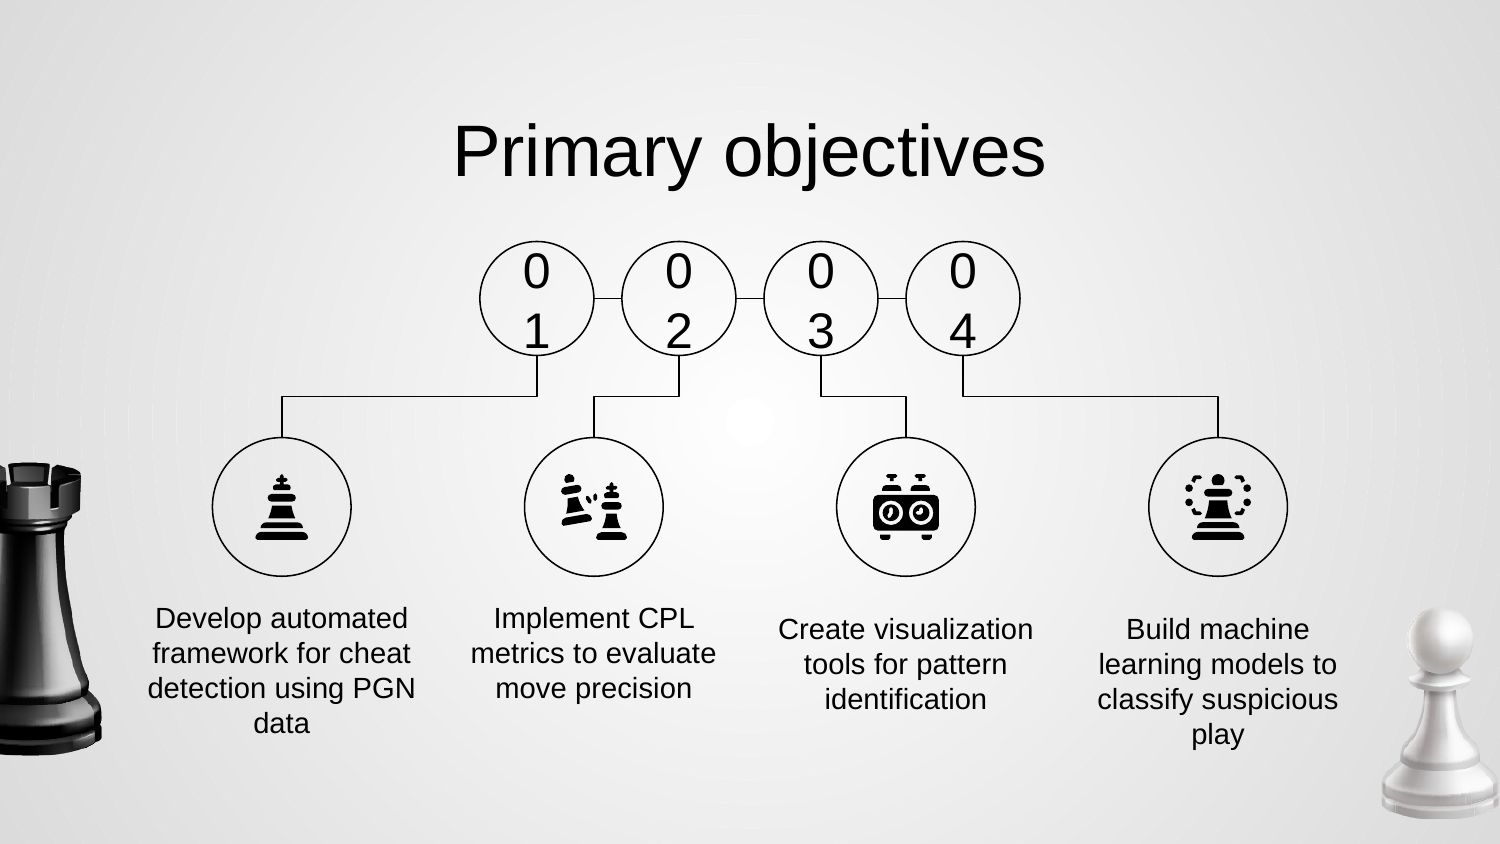

# Primary objectives
01
02
03
04

Develop automated framework for cheat detection using PGN data
Implement CPL metrics to evaluate move precision
Create visualization tools for pattern identification
Build machine learning models to classify suspicious play